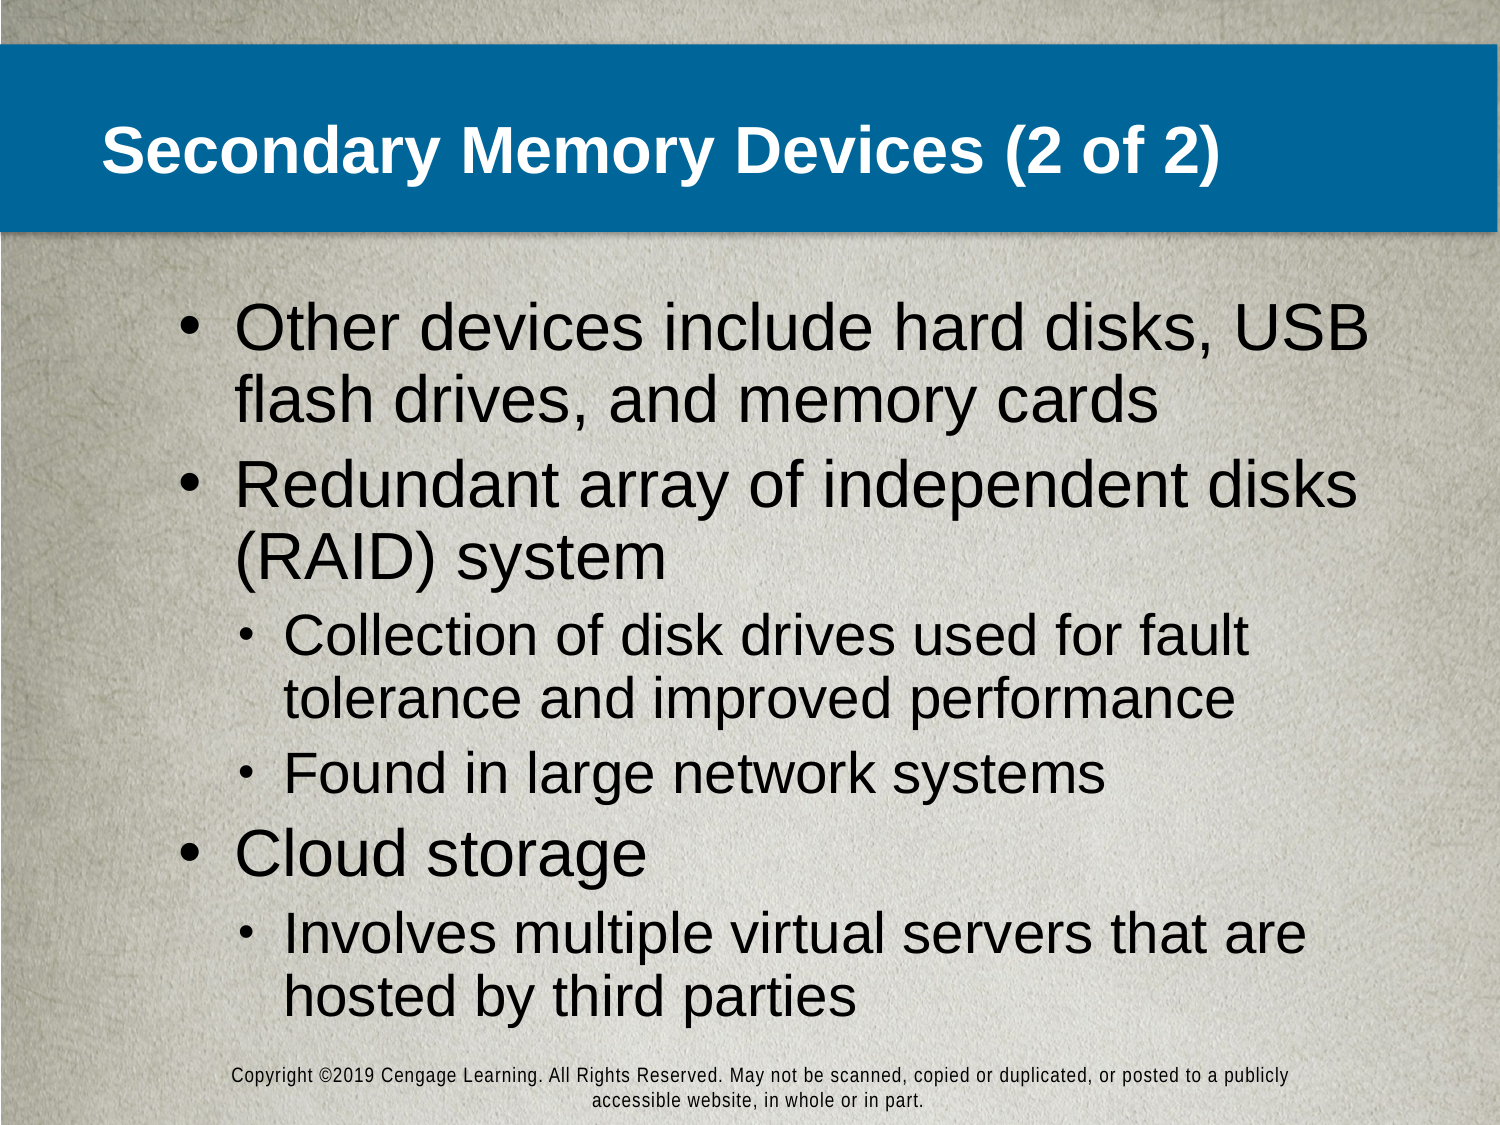

# Secondary Memory Devices (2 of 2)
Other devices include hard disks, USB flash drives, and memory cards
Redundant array of independent disks (RAID) system
Collection of disk drives used for fault tolerance and improved performance
Found in large network systems
Cloud storage
Involves multiple virtual servers that are hosted by third parties